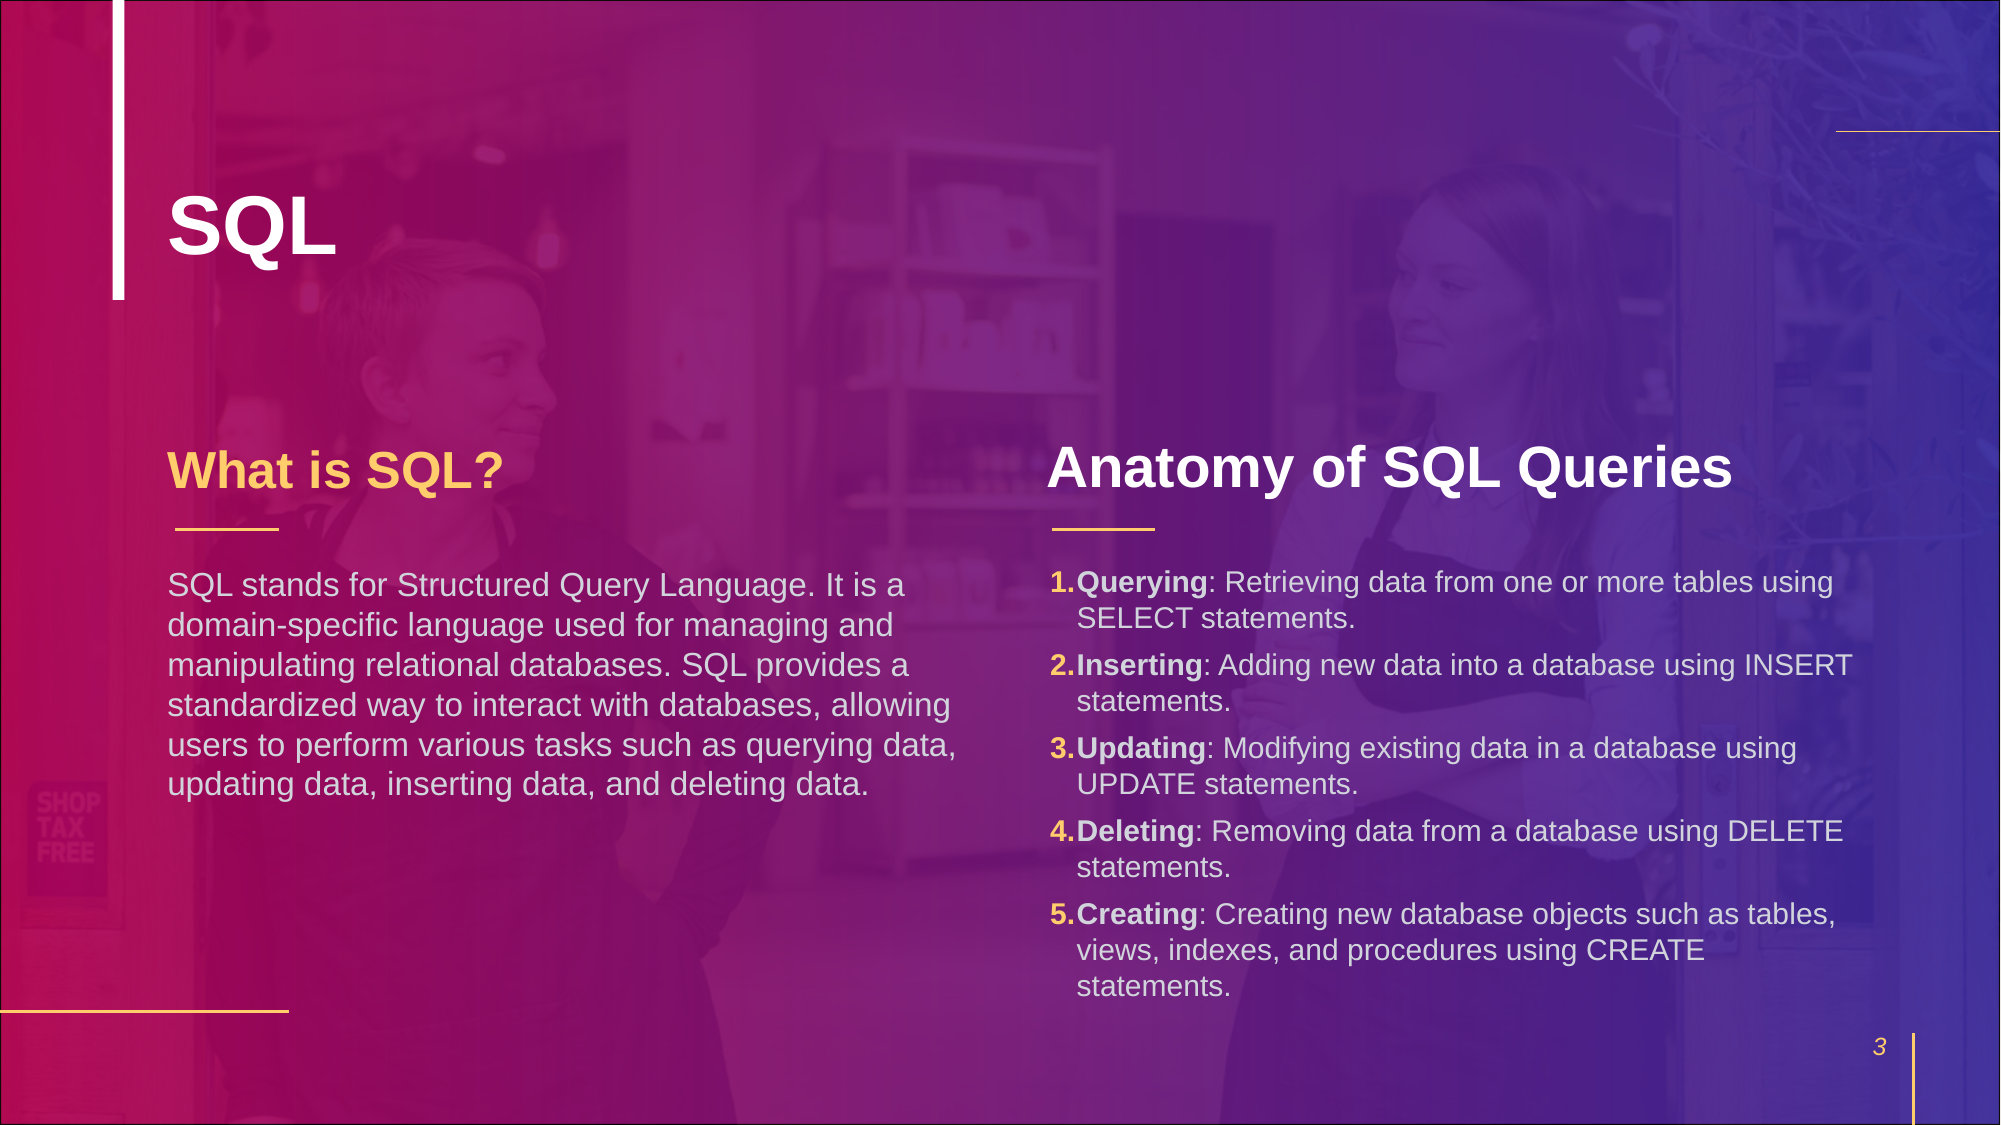

# SQL
What is SQL?
Anatomy of SQL Queries
SQL stands for Structured Query Language. It is a domain-specific language used for managing and manipulating relational databases. SQL provides a standardized way to interact with databases, allowing users to perform various tasks such as querying data, updating data, inserting data, and deleting data.
Querying: Retrieving data from one or more tables using SELECT statements.
Inserting: Adding new data into a database using INSERT statements.
Updating: Modifying existing data in a database using UPDATE statements.
Deleting: Removing data from a database using DELETE statements.
Creating: Creating new database objects such as tables, views, indexes, and procedures using CREATE statements.

3